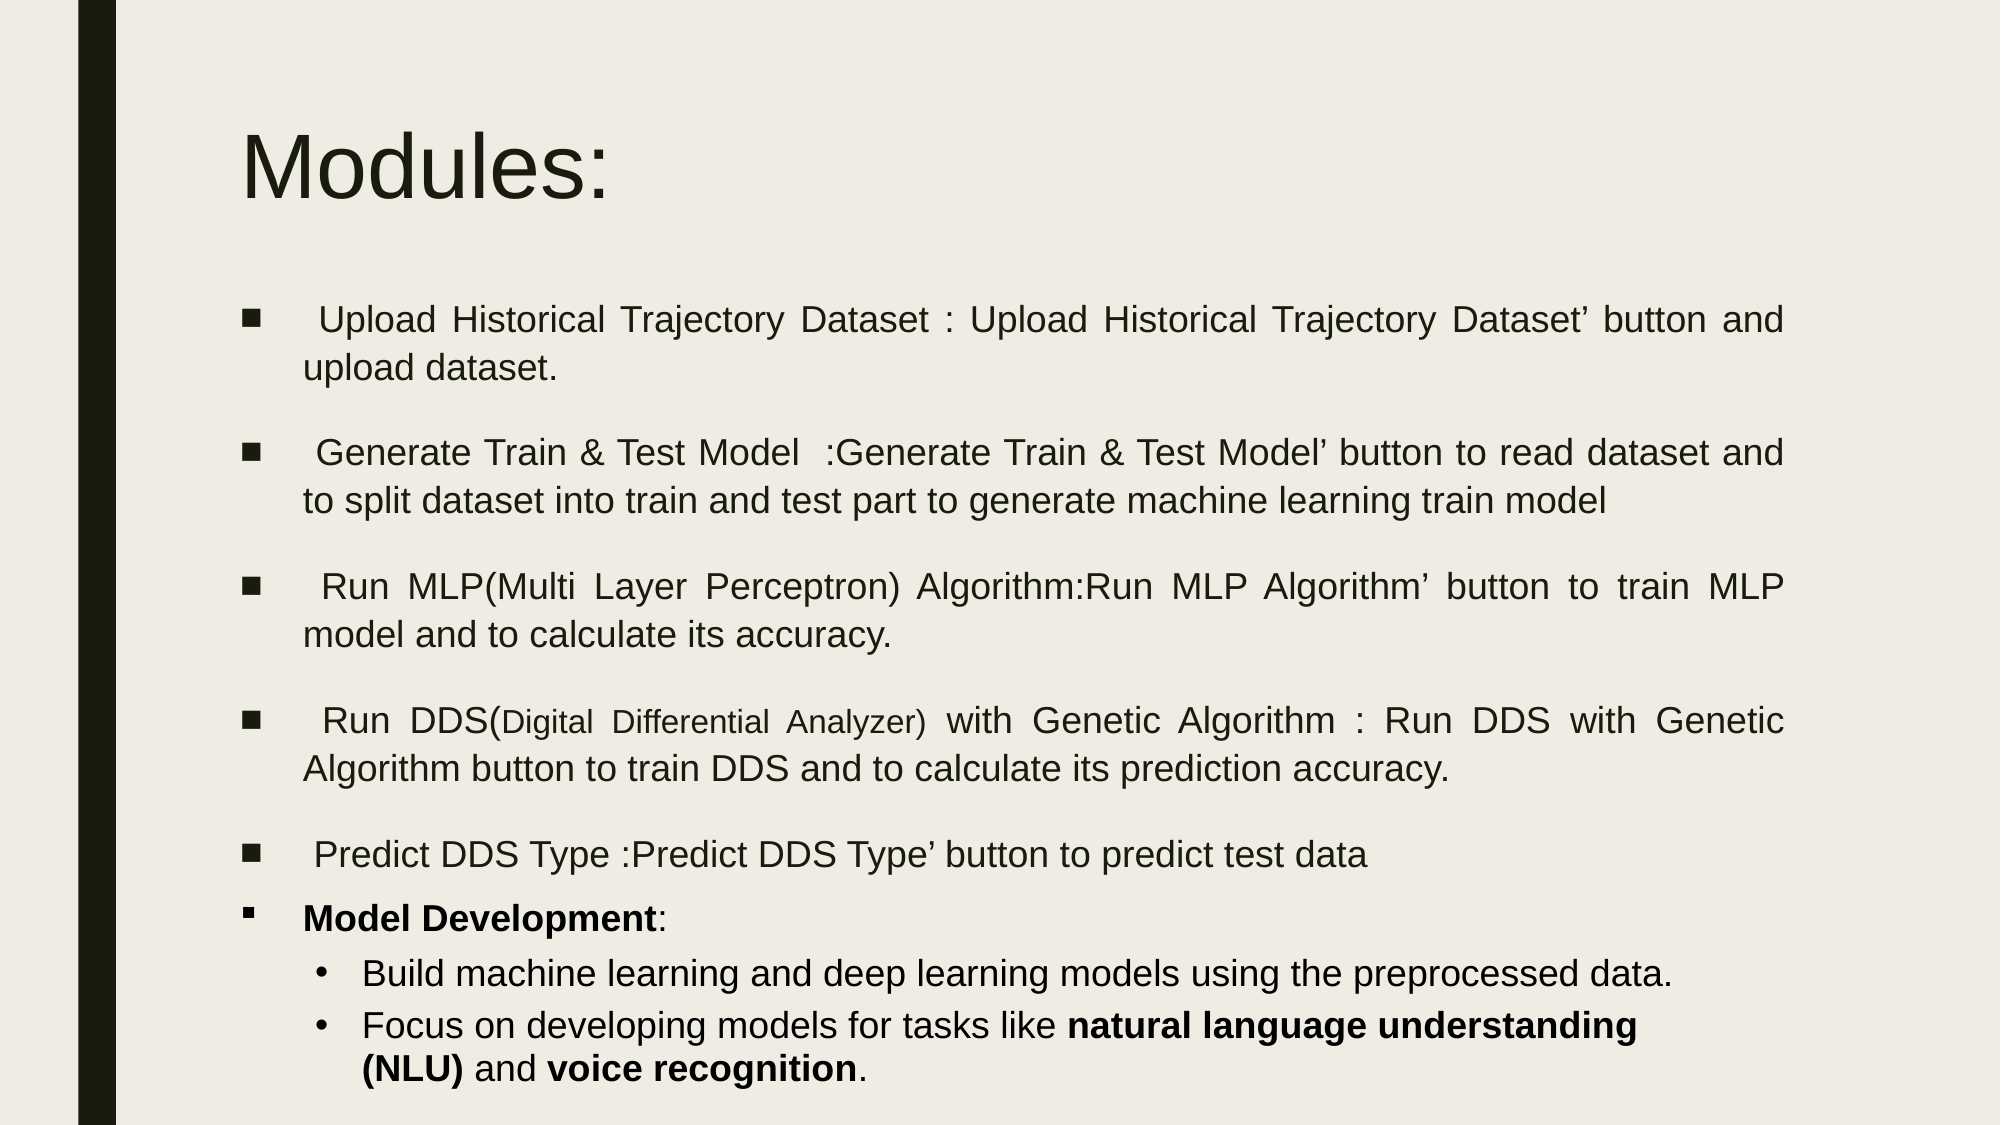

# Modules:
 Upload Historical Trajectory Dataset : Upload Historical Trajectory Dataset’ button and upload dataset.
 Generate Train & Test Model  :Generate Train & Test Model’ button to read dataset and to split dataset into train and test part to generate machine learning train model
 Run MLP(Multi Layer Perceptron) Algorithm:Run MLP Algorithm’ button to train MLP model and to calculate its accuracy.
 Run DDS(Digital Differential Analyzer) with Genetic Algorithm : Run DDS with Genetic Algorithm button to train DDS and to calculate its prediction accuracy.
 Predict DDS Type :Predict DDS Type’ button to predict test data
Model Development:
Build machine learning and deep learning models using the preprocessed data.
Focus on developing models for tasks like natural language understanding (NLU) and voice recognition.